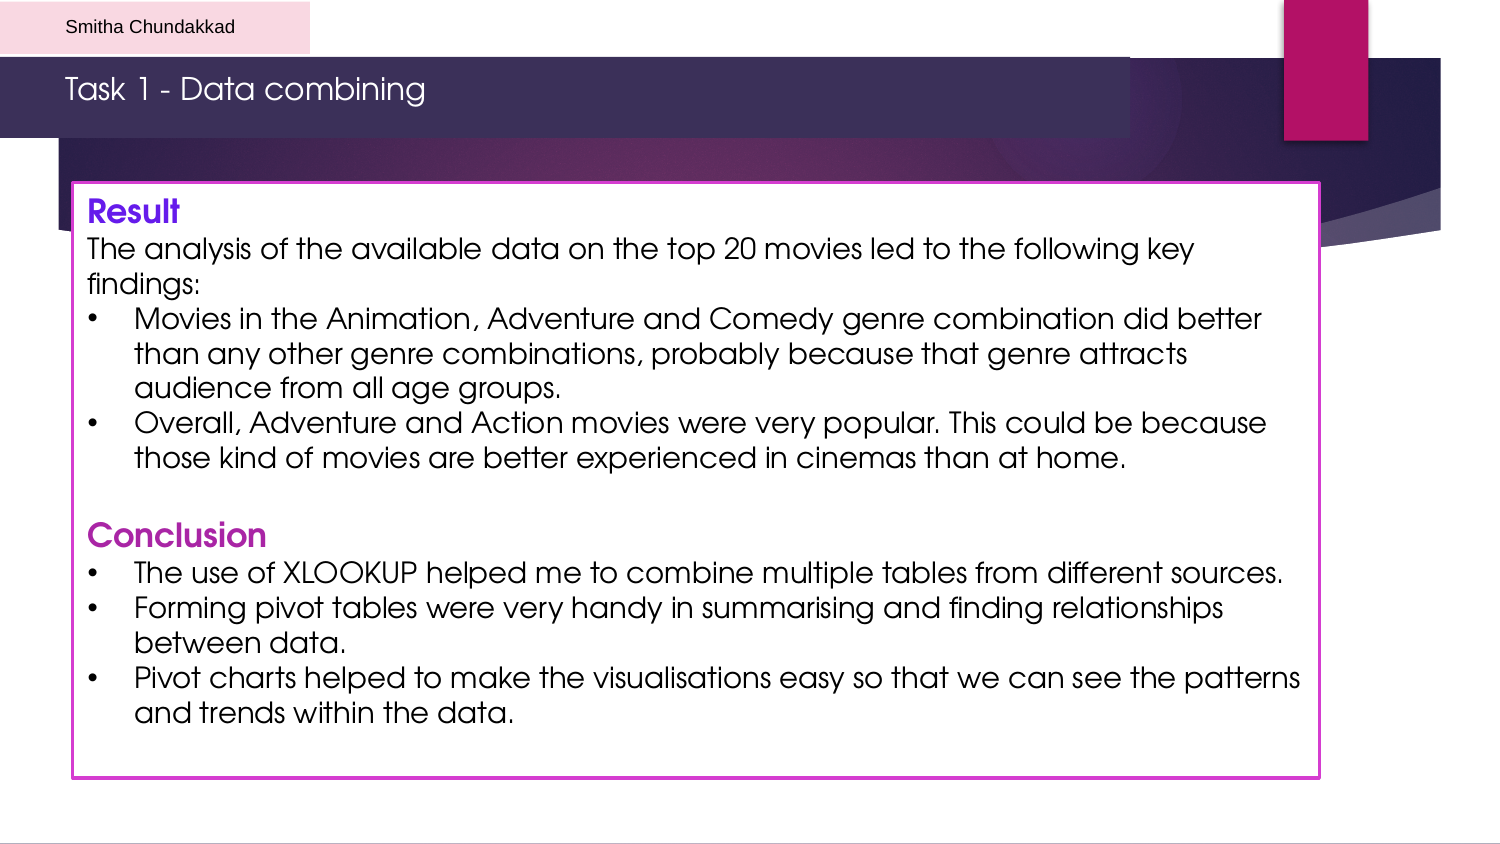

Smitha Chundakkad

# Task 1 - Data combining
Result
The analysis of the available data on the top 20 movies led to the following key findings:
Movies in the Animation, Adventure and Comedy genre combination did better than any other genre combinations, probably because that genre attracts audience from all age groups.
Overall, Adventure and Action movies were very popular. This could be because those kind of movies are better experienced in cinemas than at home.

Conclusion
The use of XLOOKUP helped me to combine multiple tables from different sources.
Forming pivot tables were very handy in summarising and finding relationships between data.
Pivot charts helped to make the visualisations easy so that we can see the patterns and trends within the data.